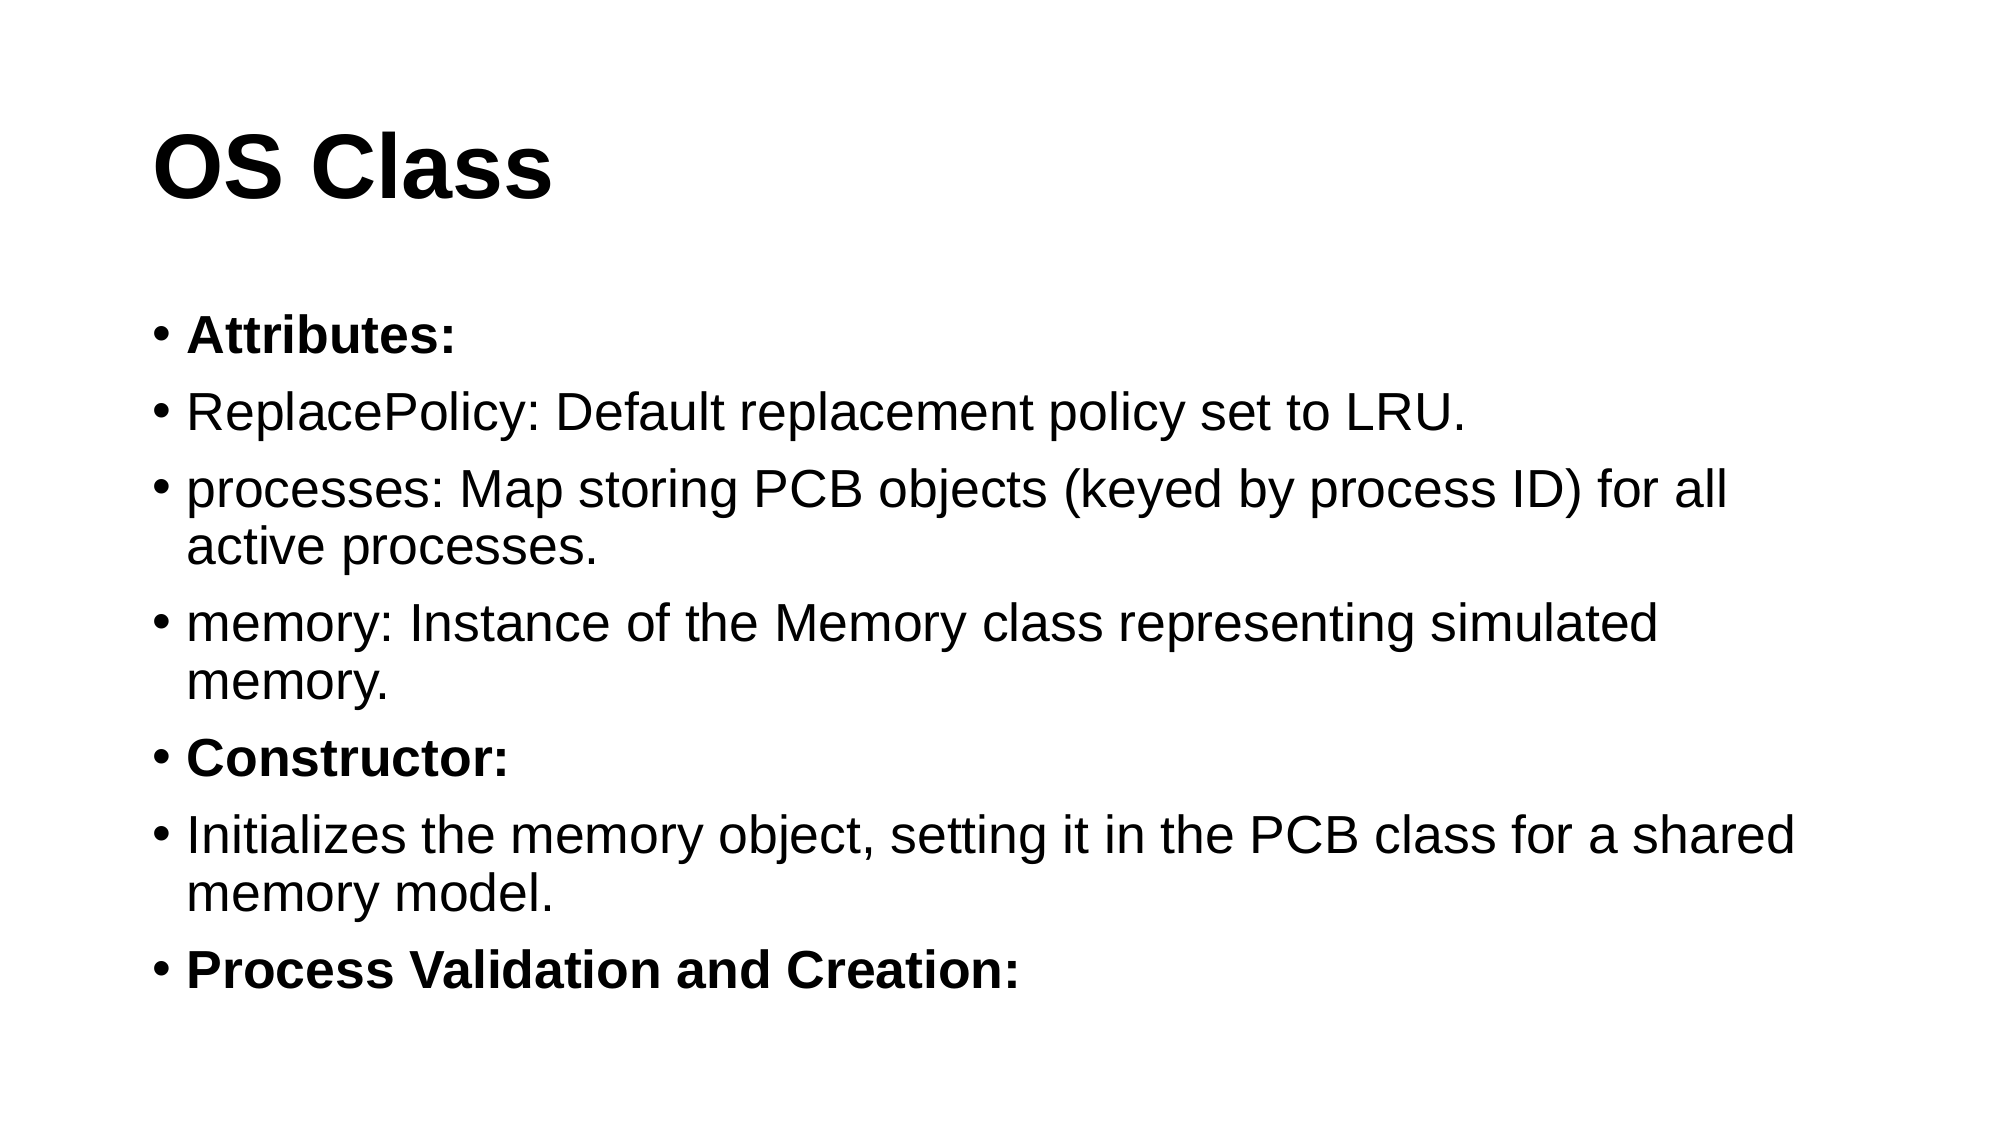

# OS Class
Attributes:
ReplacePolicy: Default replacement policy set to LRU.
processes: Map storing PCB objects (keyed by process ID) for all active processes.
memory: Instance of the Memory class representing simulated memory.
Constructor:
Initializes the memory object, setting it in the PCB class for a shared memory model.
Process Validation and Creation: